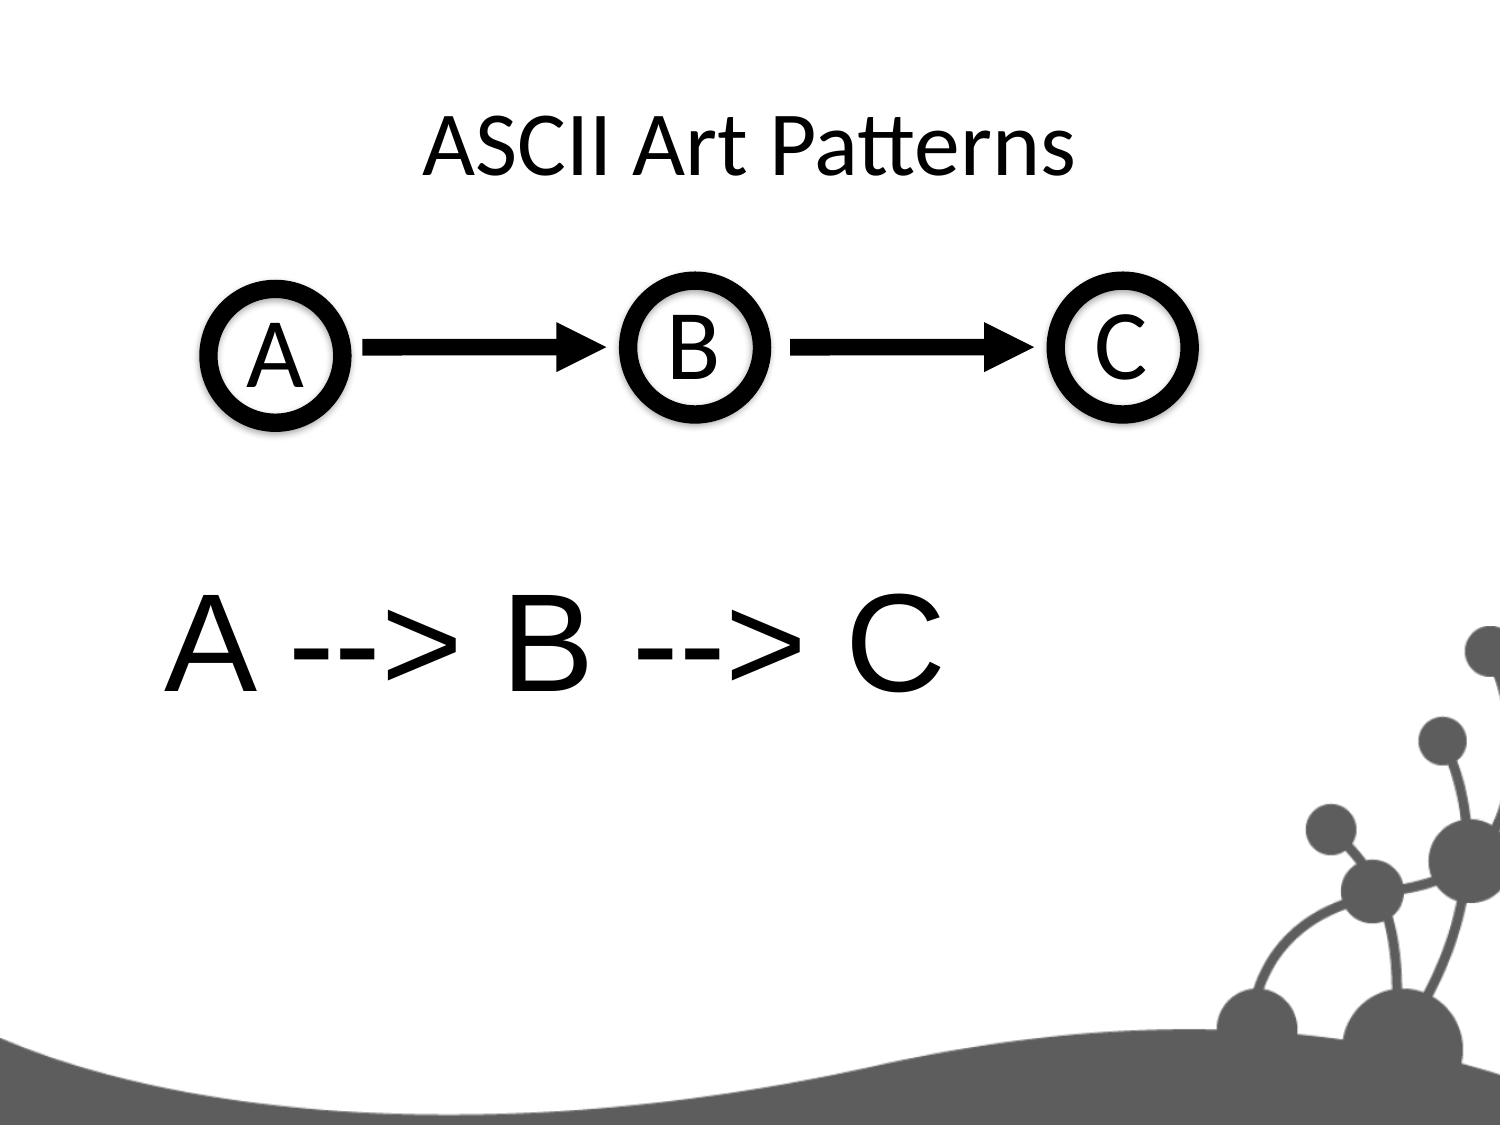

# ASCII Art Patterns

B

C

A

A --> B --> C